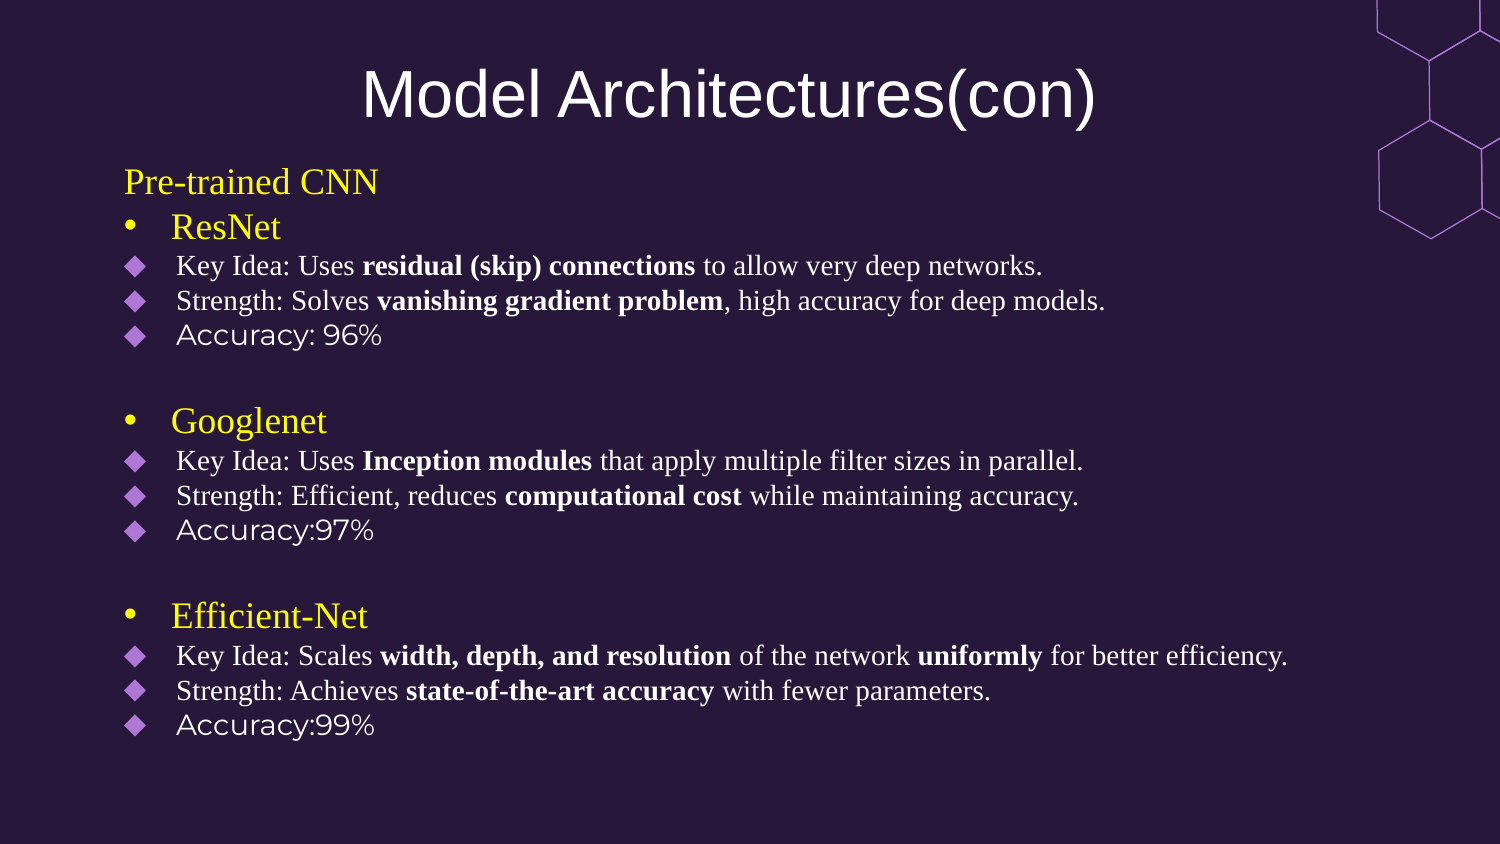

# Model Architectures(con)
Pre-trained CNN
ResNet
Key Idea: Uses residual (skip) connections to allow very deep networks.
Strength: Solves vanishing gradient problem, high accuracy for deep models.
Accuracy: 96%

Googlenet
Key Idea: Uses Inception modules that apply multiple filter sizes in parallel.
Strength: Efficient, reduces computational cost while maintaining accuracy.
Accuracy:97%

Efficient-Net
Key Idea: Scales width, depth, and resolution of the network uniformly for better efficiency.
Strength: Achieves state-of-the-art accuracy with fewer parameters.
Accuracy:99%